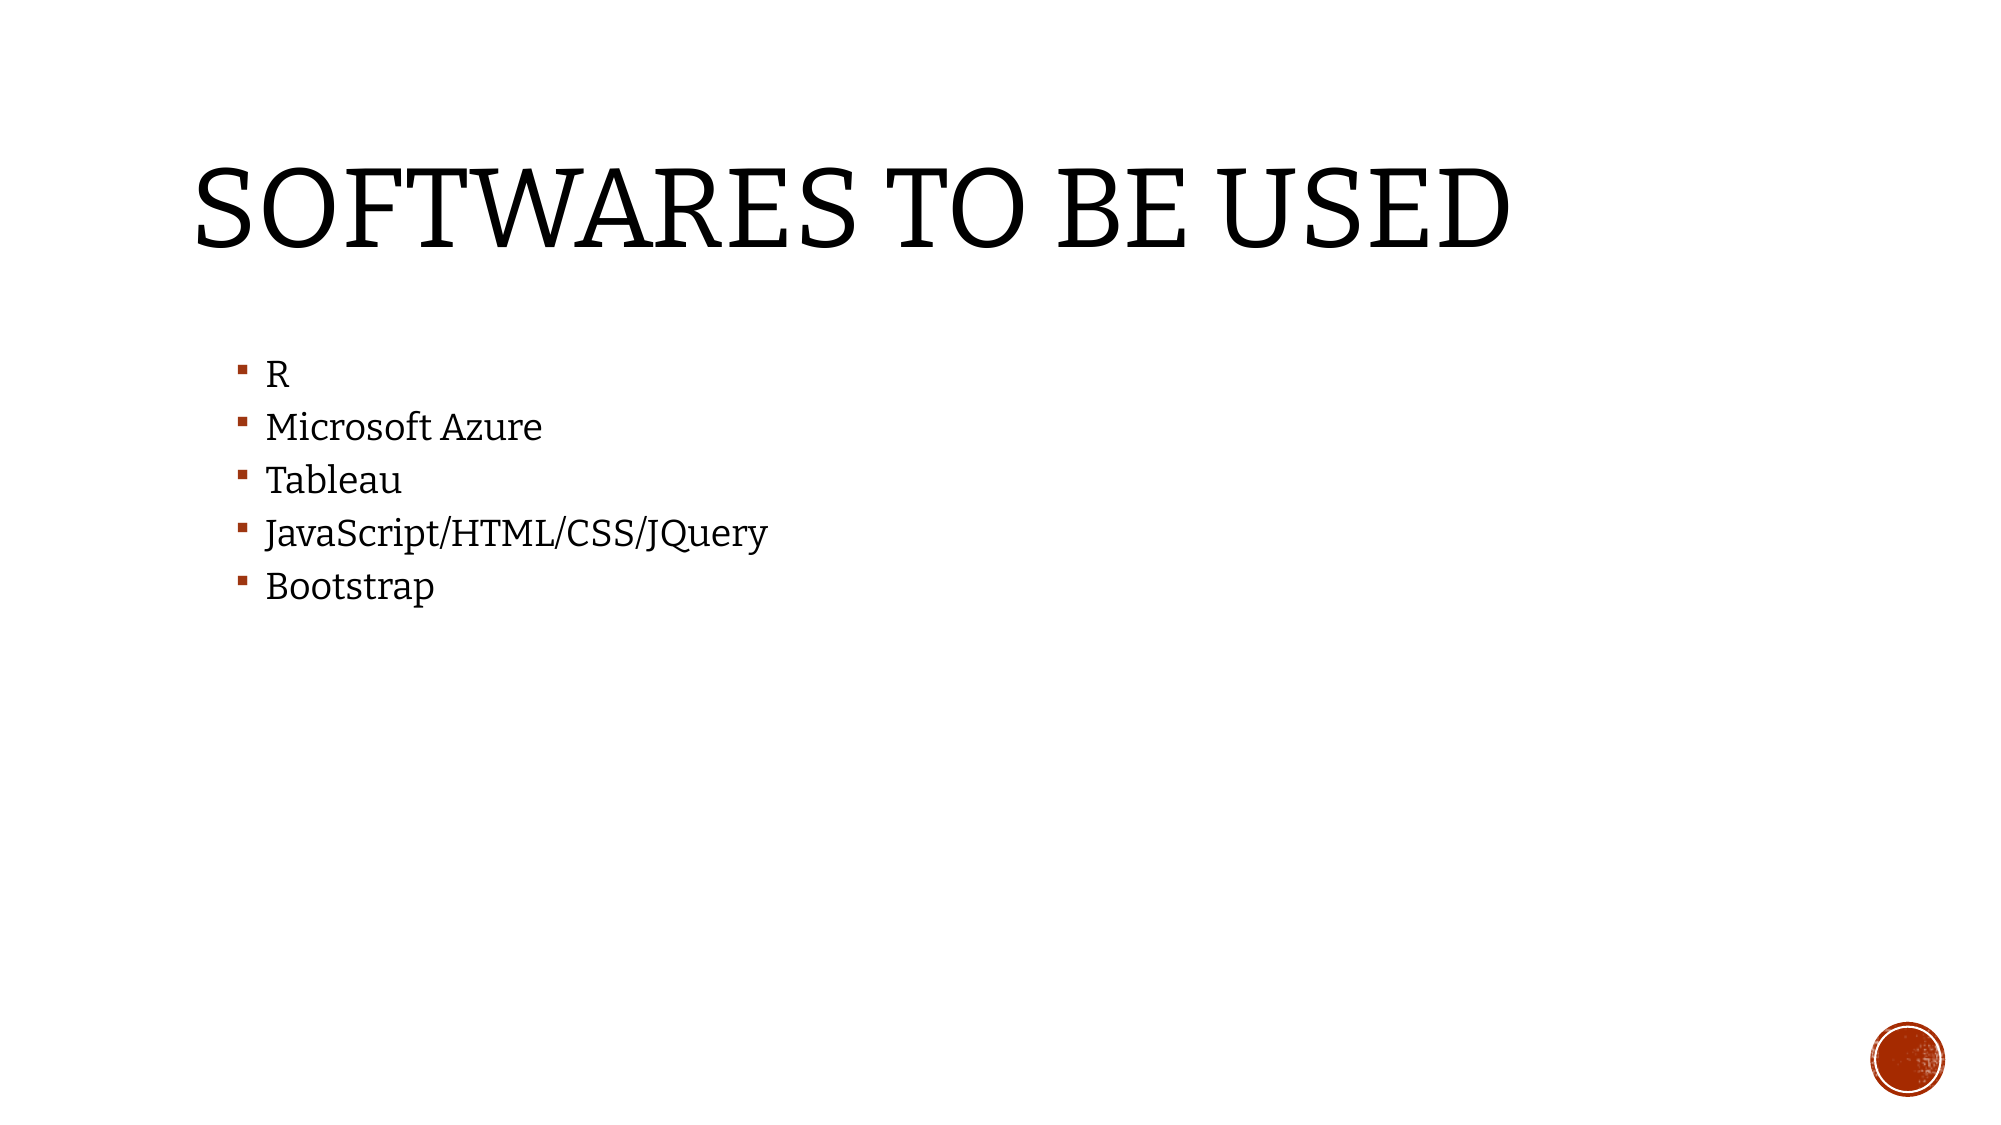

# SOFTWARES TO BE USED
R
Microsoft Azure
Tableau
JavaScript/HTML/CSS/JQuery
Bootstrap